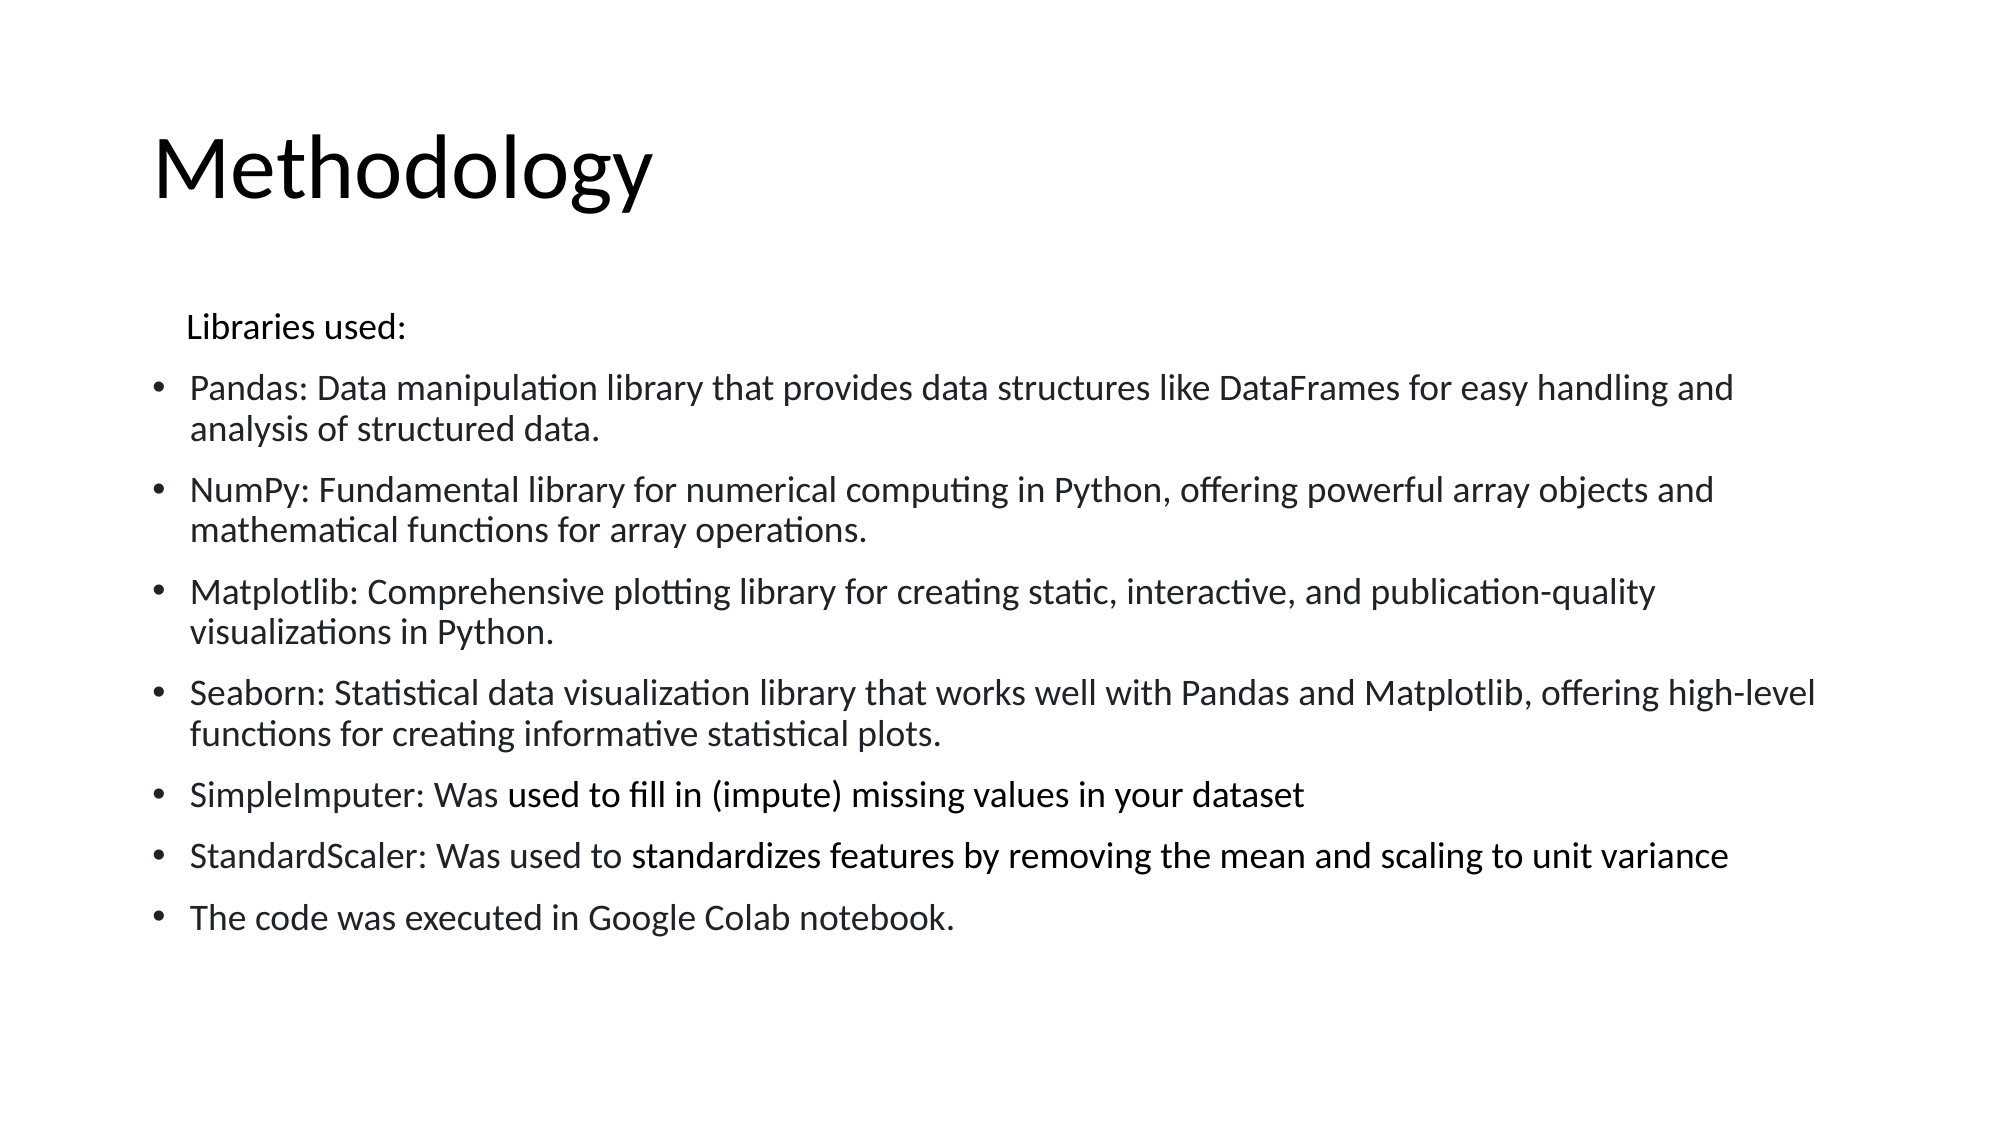

# Methodology
    Libraries used:
Pandas: Data manipulation library that provides data structures like DataFrames for easy handling and analysis of structured data.
NumPy: Fundamental library for numerical computing in Python, offering powerful array objects and mathematical functions for array operations.
Matplotlib: Comprehensive plotting library for creating static, interactive, and publication-quality visualizations in Python.
Seaborn: Statistical data visualization library that works well with Pandas and Matplotlib, offering high-level functions for creating informative statistical plots.
SimpleImputer: Was used to fill in (impute) missing values in your dataset
StandardScaler: Was used to standardizes features by removing the mean and scaling to unit variance
The code was executed in Google Colab notebook.